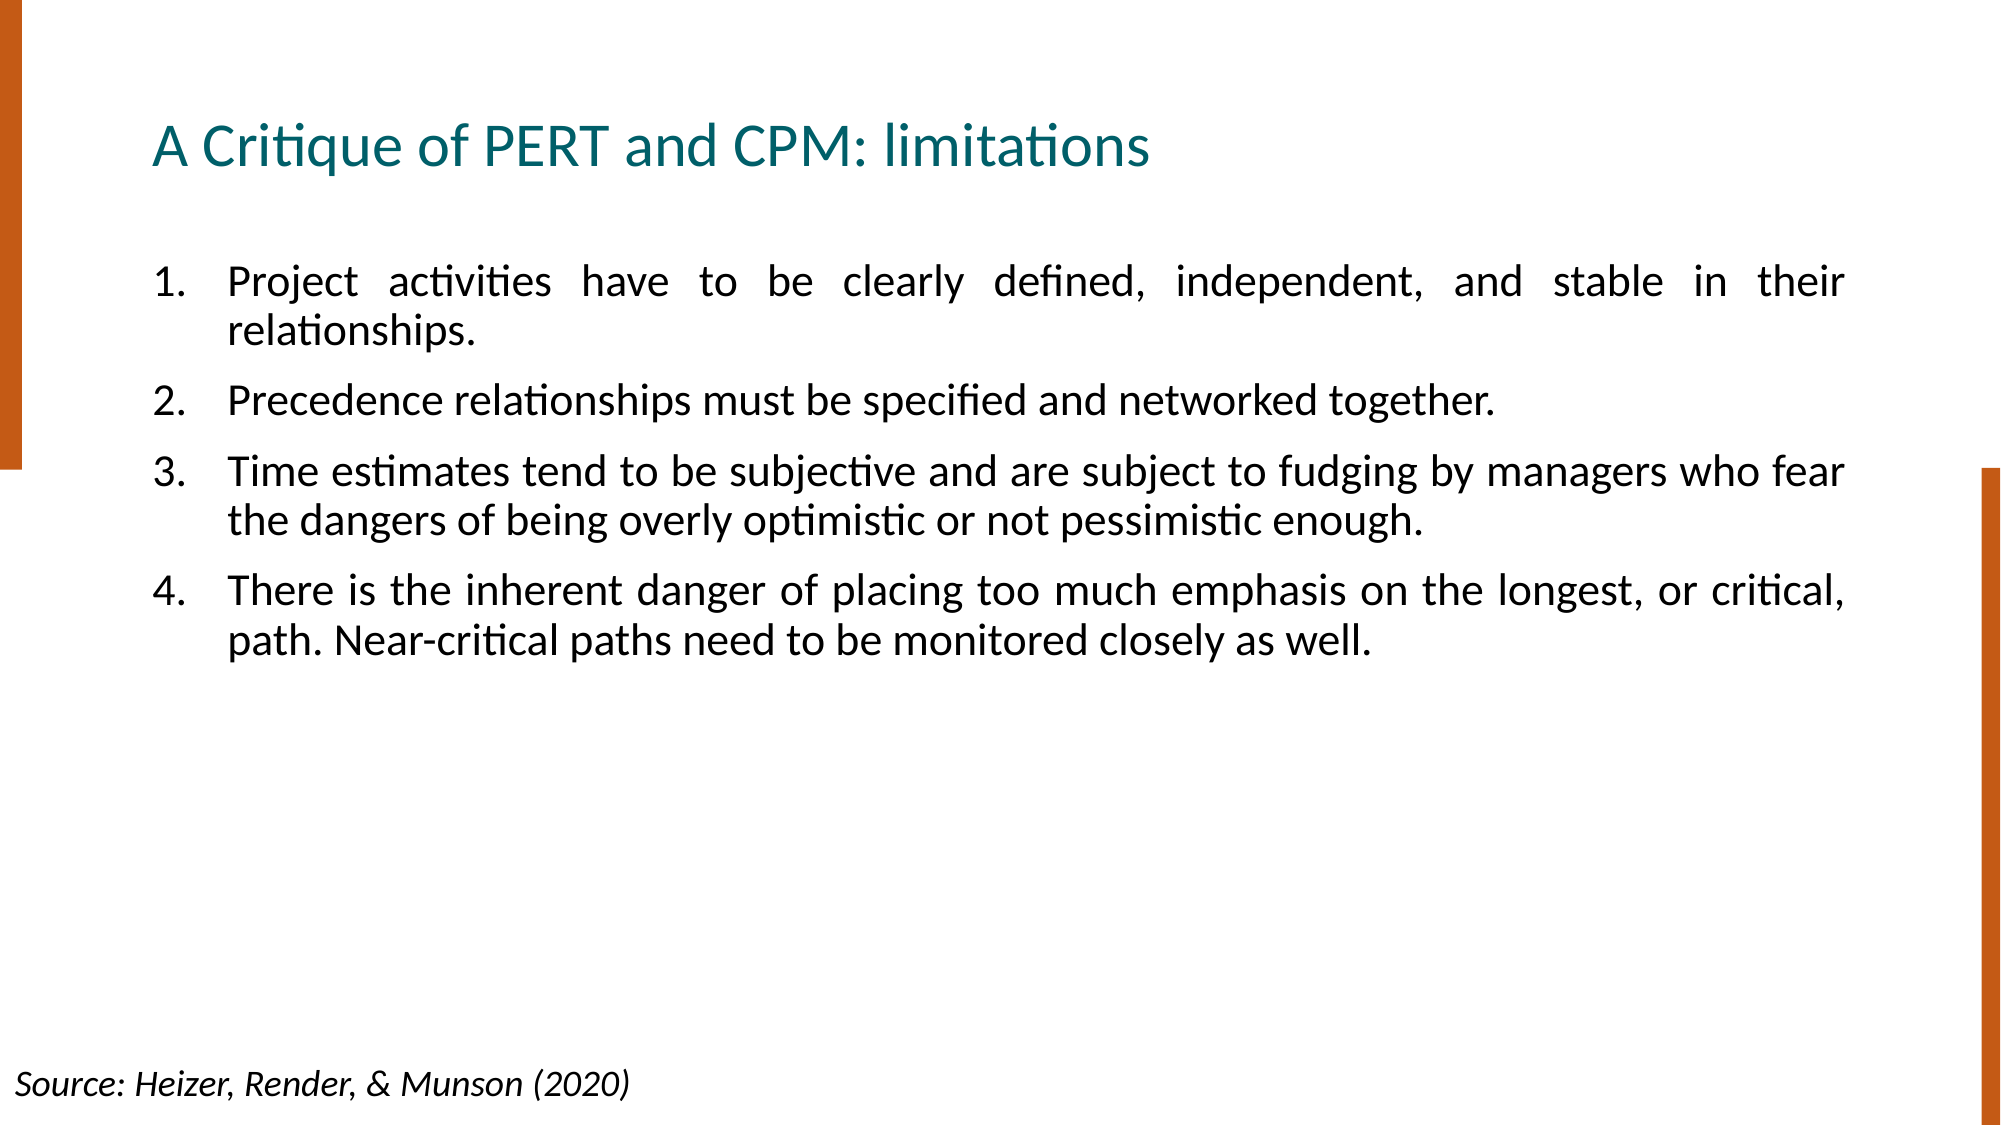

# A Critique of PERT and CPM: limitations
Project activities have to be clearly defined, independent, and stable in their relationships.
Precedence relationships must be specified and networked together.
Time estimates tend to be subjective and are subject to fudging by managers who fear the dangers of being overly optimistic or not pessimistic enough.
There is the inherent danger of placing too much emphasis on the longest, or critical, path. Near-critical paths need to be monitored closely as well.
70
Source: Heizer, Render, & Munson (2020)